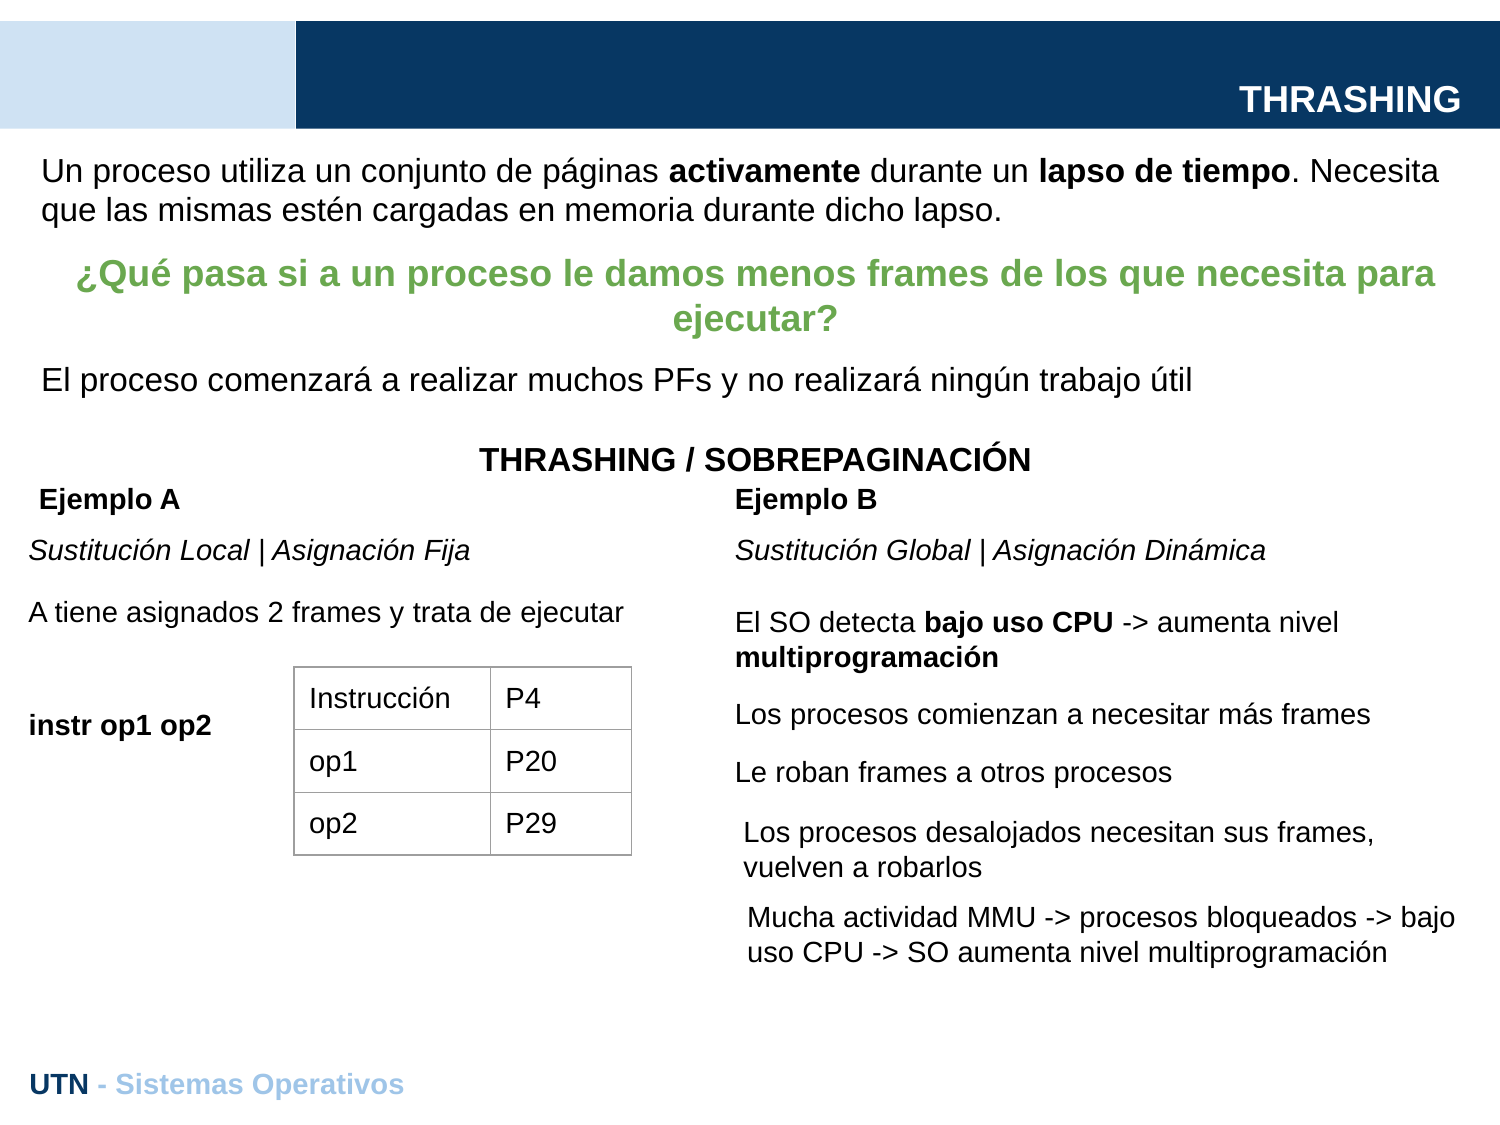

# THRASHING
Un proceso utiliza un conjunto de páginas activamente durante un lapso de tiempo. Necesita que las mismas estén cargadas en memoria durante dicho lapso.

¿Qué pasa si a un proceso le damos menos frames de los que necesita para ejecutar?

El proceso comenzará a realizar muchos PFs y no realizará ningún trabajo útil

THRASHING / SOBREPAGINACIÓN
Ejemplo A
Sustitución Local | Asignación Fija
A tiene asignados 2 frames y trata de ejecutar
instr op1 op2
Ejemplo B
Sustitución Global | Asignación Dinámica
El SO detecta bajo uso CPU -> aumenta nivel multiprogramación
| Instrucción | P4 |
| --- | --- |
| op1 | P20 |
| op2 | P29 |
Los procesos comienzan a necesitar más frames
Le roban frames a otros procesos
Los procesos desalojados necesitan sus frames, vuelven a robarlos
Mucha actividad MMU -> procesos bloqueados -> bajo uso CPU -> SO aumenta nivel multiprogramación
UTN - Sistemas Operativos